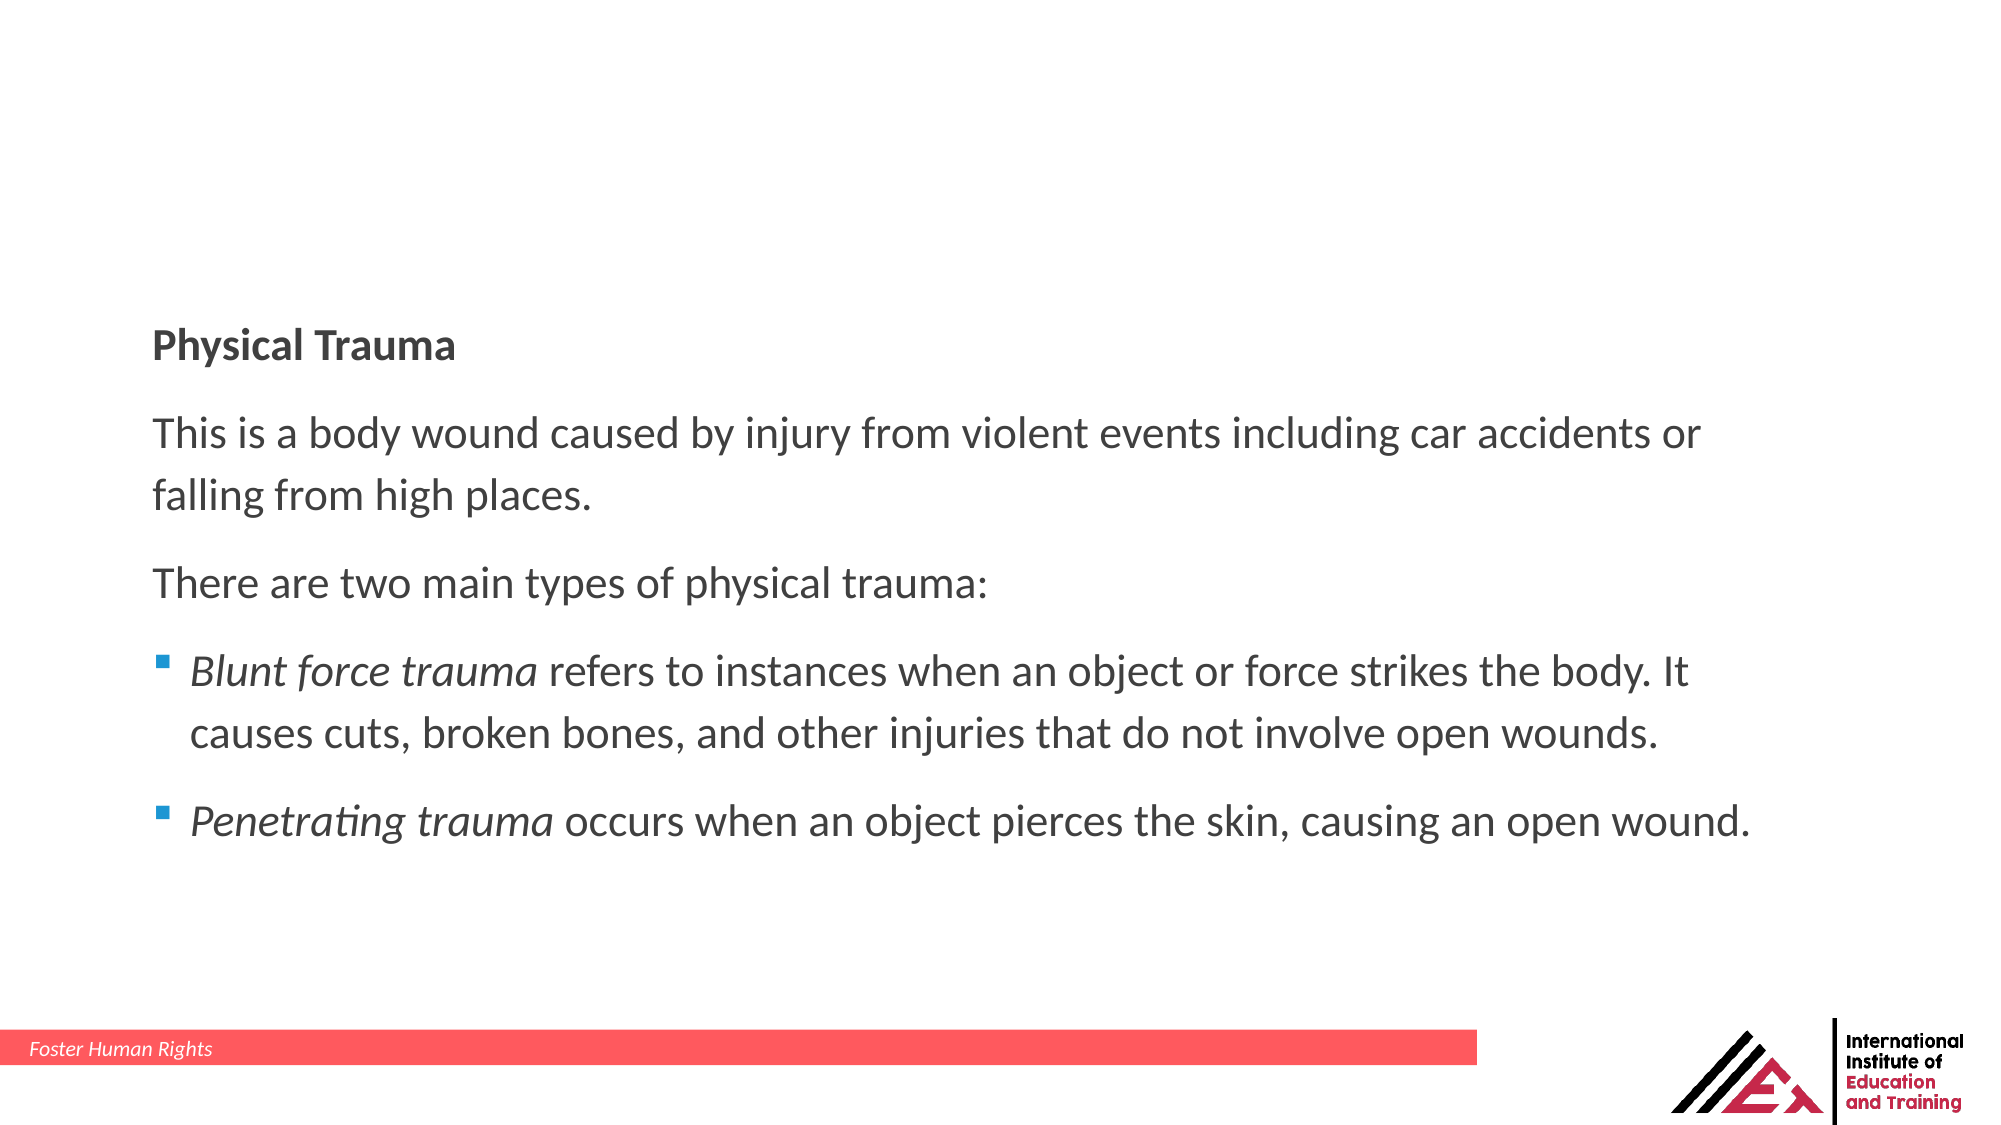

Physical Trauma
This is a body wound caused by injury from violent events including car accidents or falling from high places.
There are two main types of physical trauma:
Blunt force trauma refers to instances when an object or force strikes the body. It causes cuts, broken bones, and other injuries that do not involve open wounds.
Penetrating trauma occurs when an object pierces the skin, causing an open wound.

Foster Human Rights